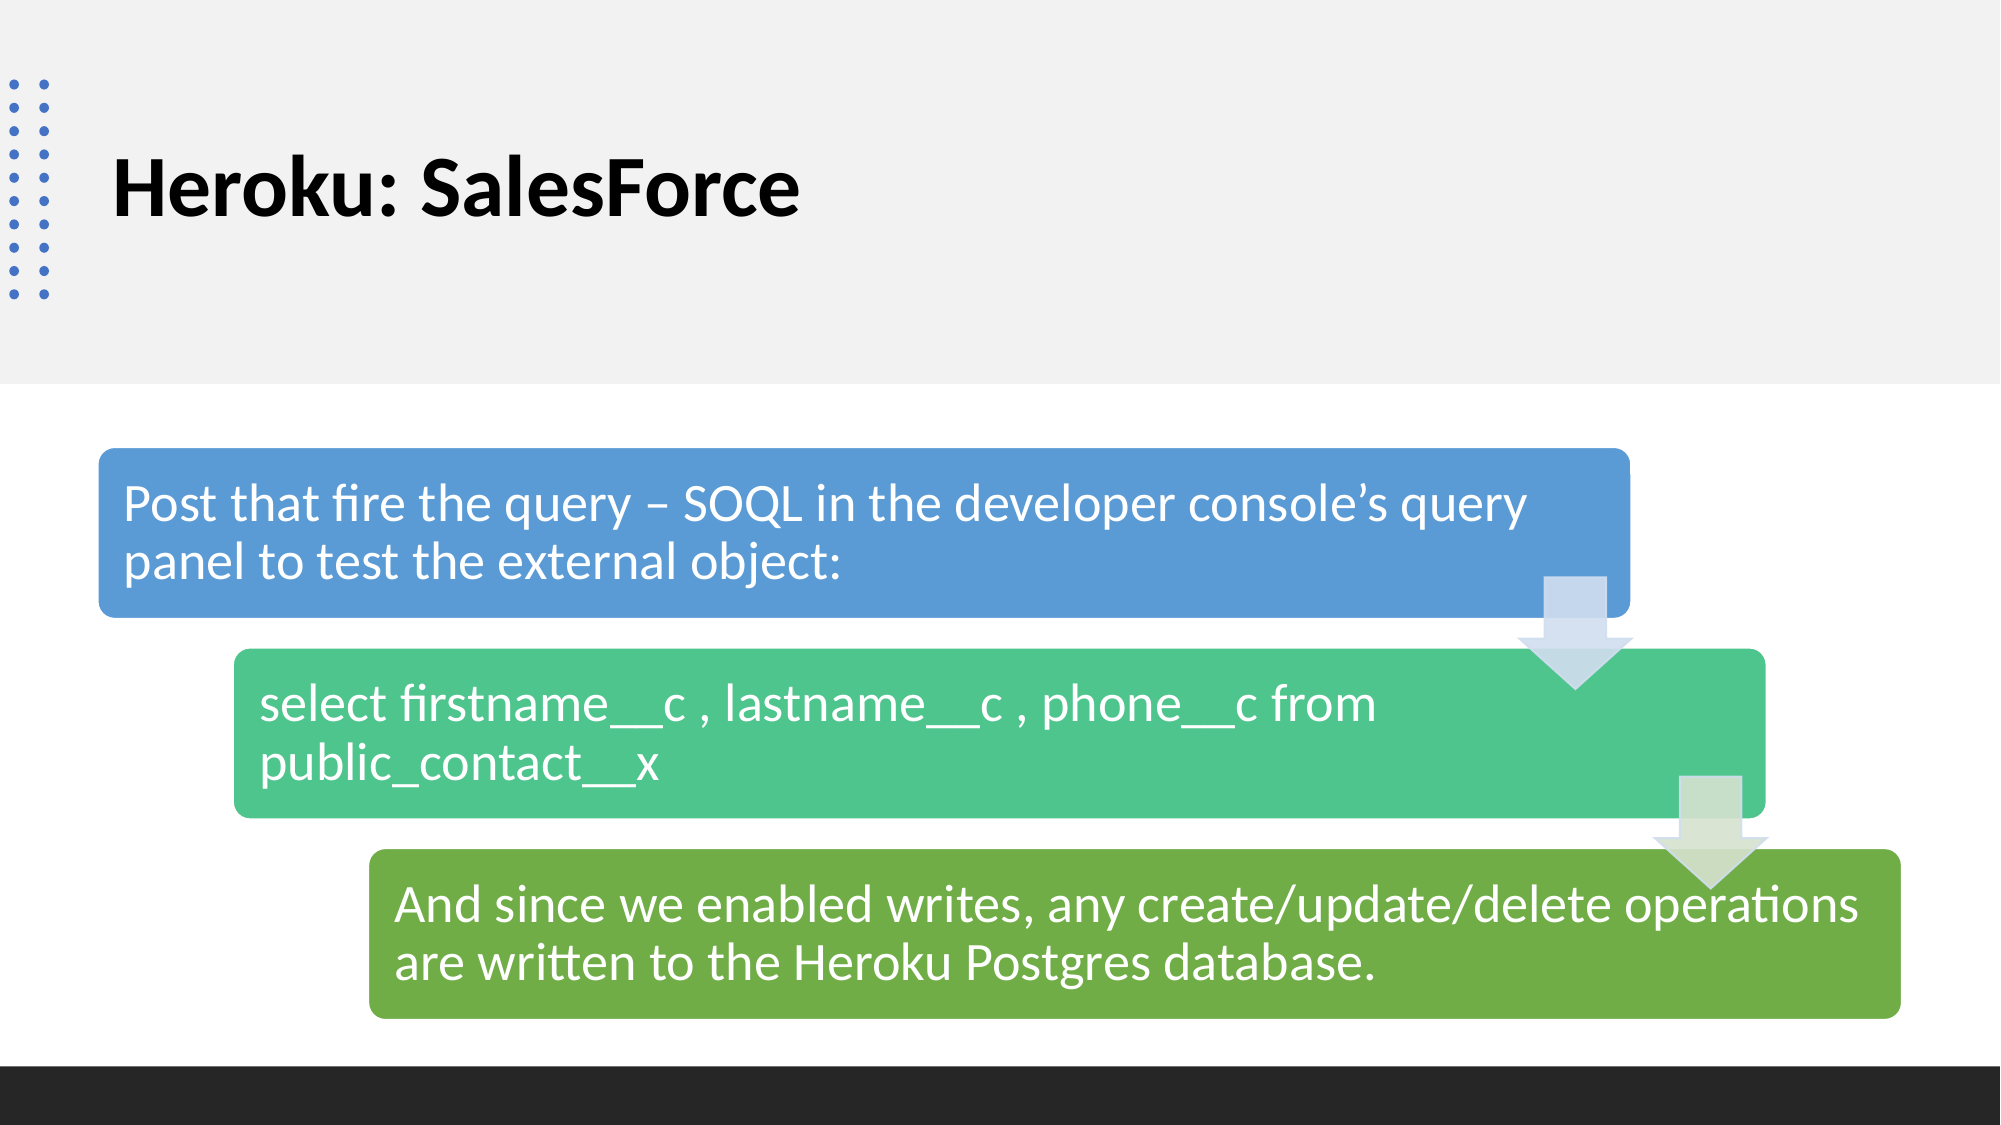

# Heroku: SalesForce

Post that fire the query – SOQL in the developer console’s query panel to test the external object:
select firstname__c , lastname__c , phone__c from public_contact__x
And since we enabled writes, any create/update/delete operations are written to the Heroku Postgres database.